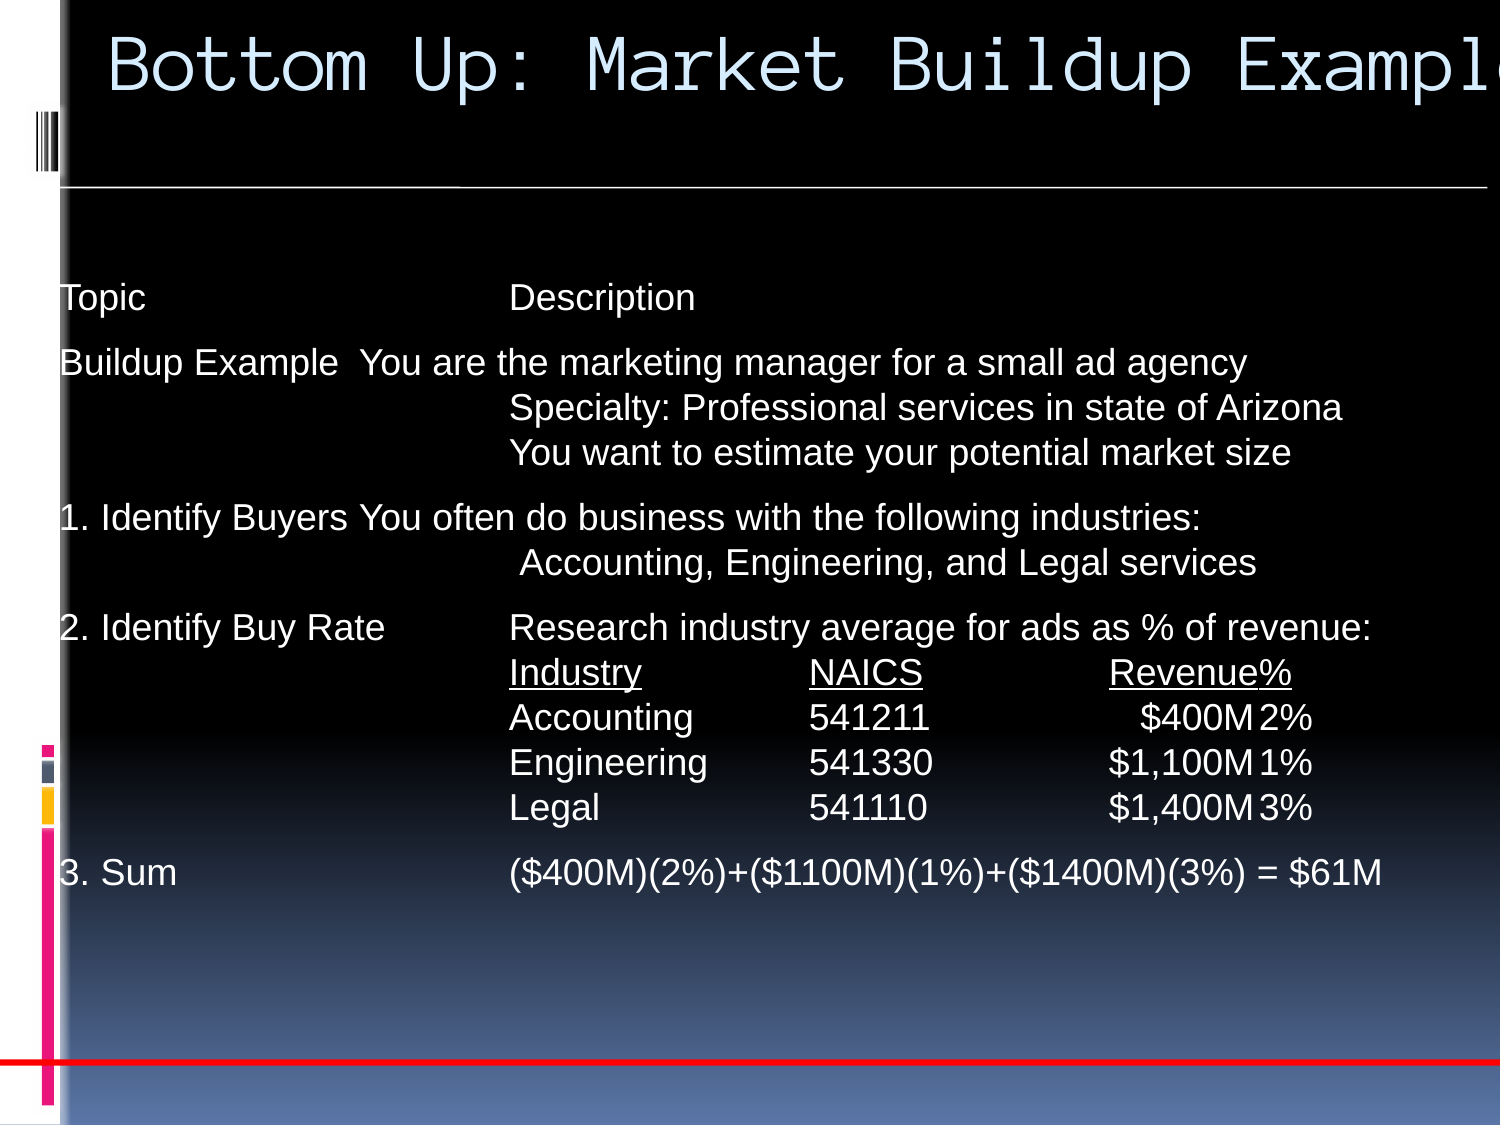

Bottom Up: Market Buildup Example

Topic			Description

Buildup Example	You are the marketing manager for a small ad agency
			Specialty: Professional services in state of Arizona
			You want to estimate your potential market size

1. Identify Buyers	You often do business with the following industries:
			 Accounting, Engineering, and Legal services

2. Identify Buy Rate	Research industry average for ads as % of revenue:
			Industry		NAICS		Revenue	%
			Accounting	541211		   $400M	2%
			Engineering	541330		$1,100M	1%
			Legal		541110		$1,400M	3%

3. Sum			($400M)(2%)+($1100M)(1%)+($1400M)(3%) = $61M